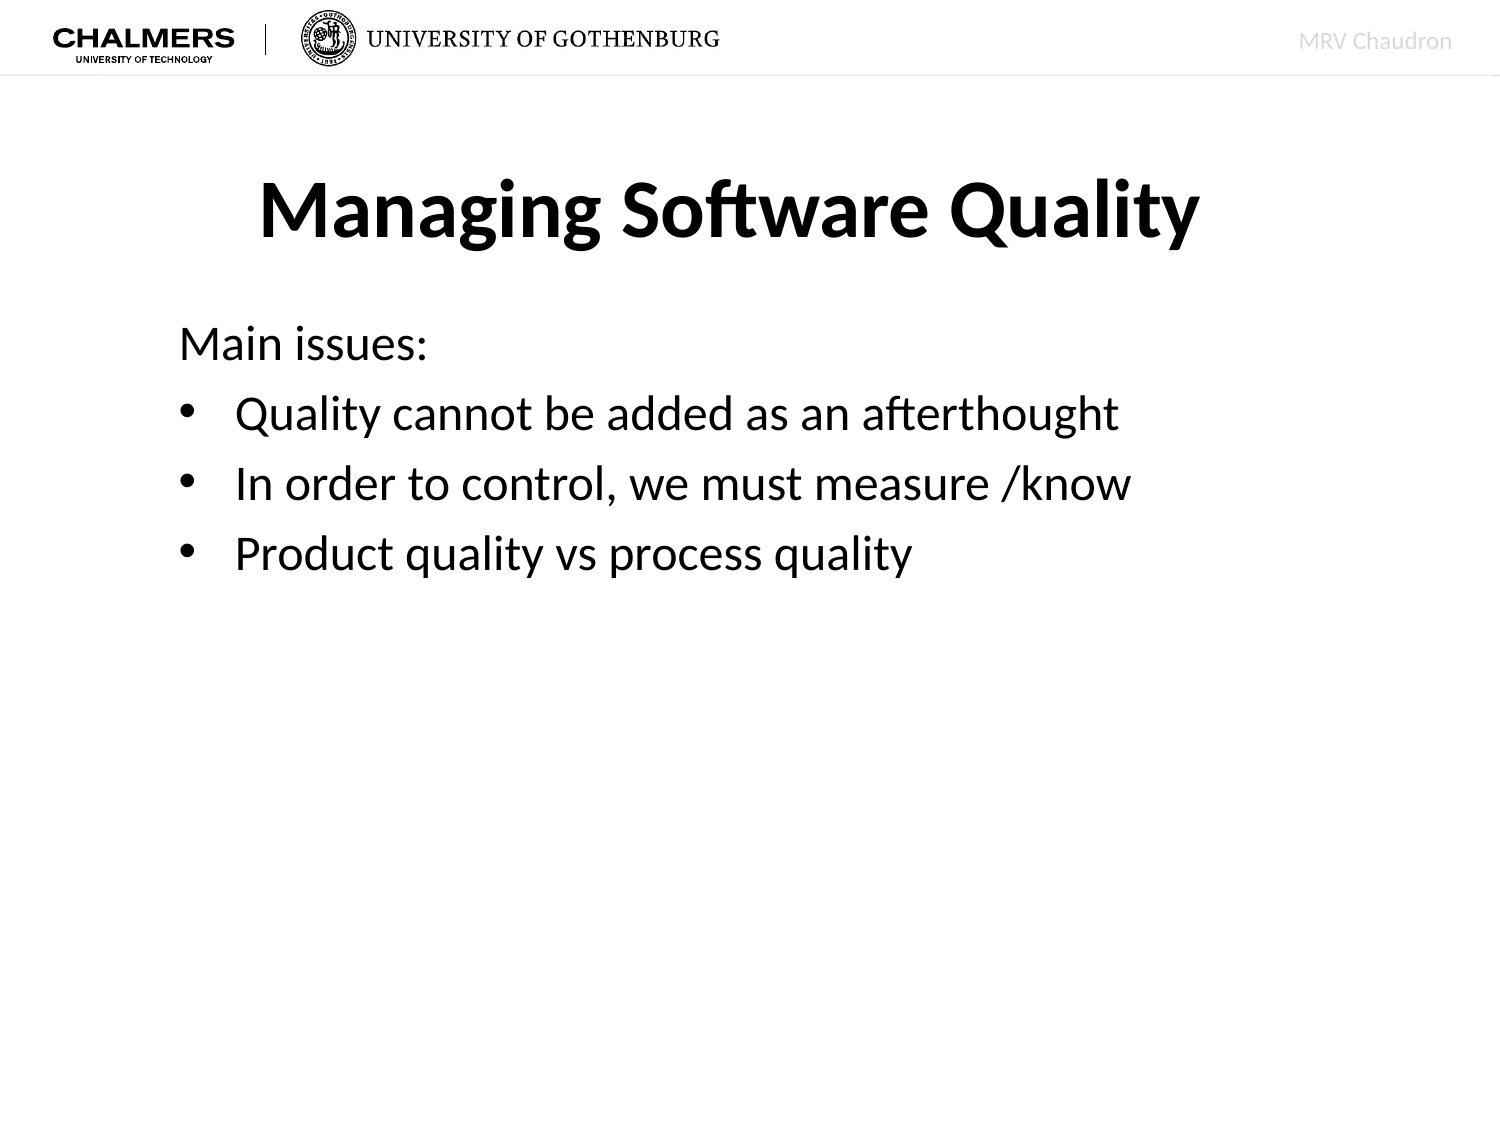

# Managing Software Quality
Main issues:
Quality cannot be added as an afterthought
In order to control, we must measure /know
Product quality vs process quality